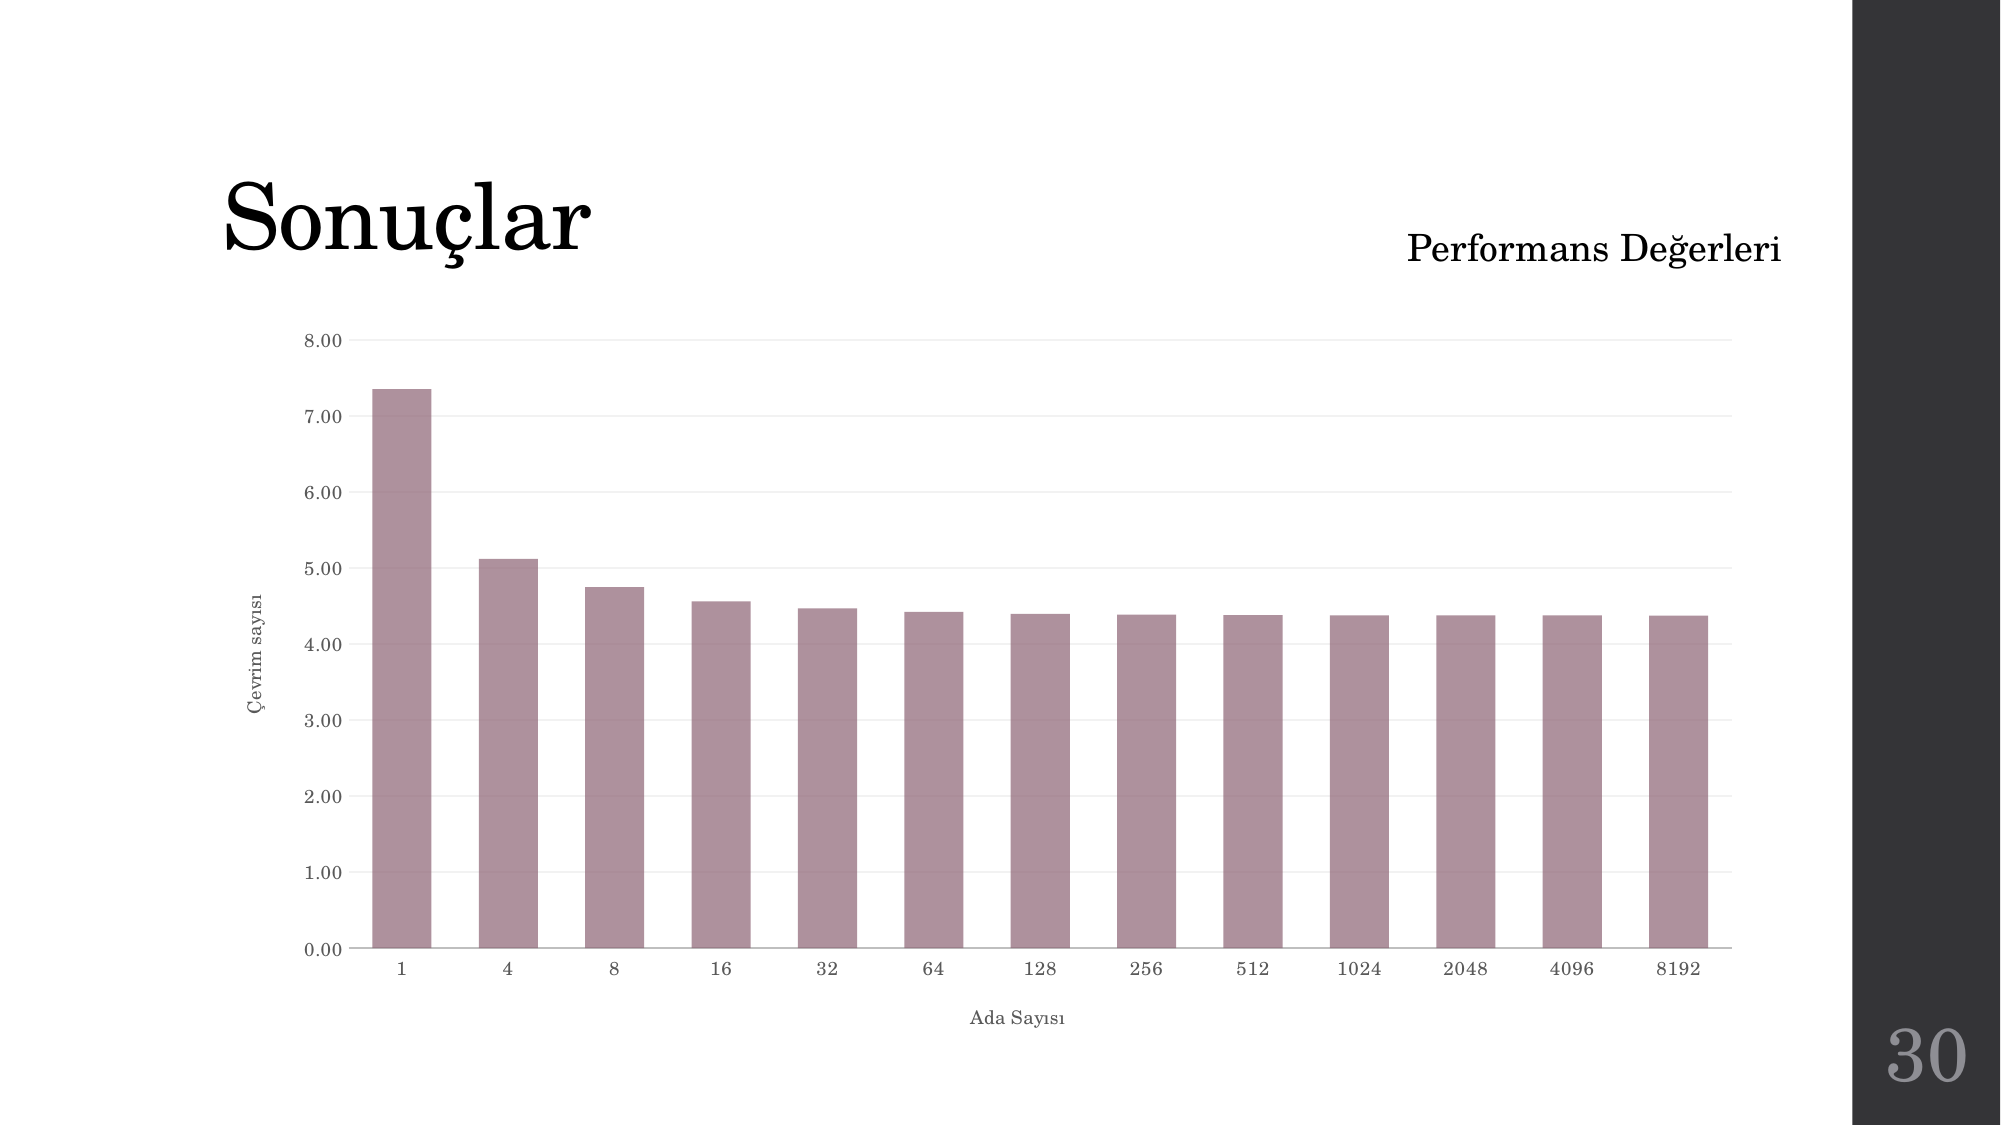

# Sonuçlar
Performans Değerleri

### Chart

| Category |  |
|---|---|
| 1 | 7.3522727272727275 |
| 4 | 5.119318181818182 |
| 8 | 4.747159090909091 |
| 16 | 4.561079545454546 |
| 32 | 4.4680397727272725 |
| 64 | 4.421519886363637 |
| 128 | 4.398259943181818 |
| 256 | 4.386629971590909 |
| 512 | 4.380814985795454 |
| 1024 | 4.3779074928977275 |
| 2048 | 4.376453746448863 |
| 4096 | 4.375726873224432 |
| 8192 | 4.375363436612216 |
30